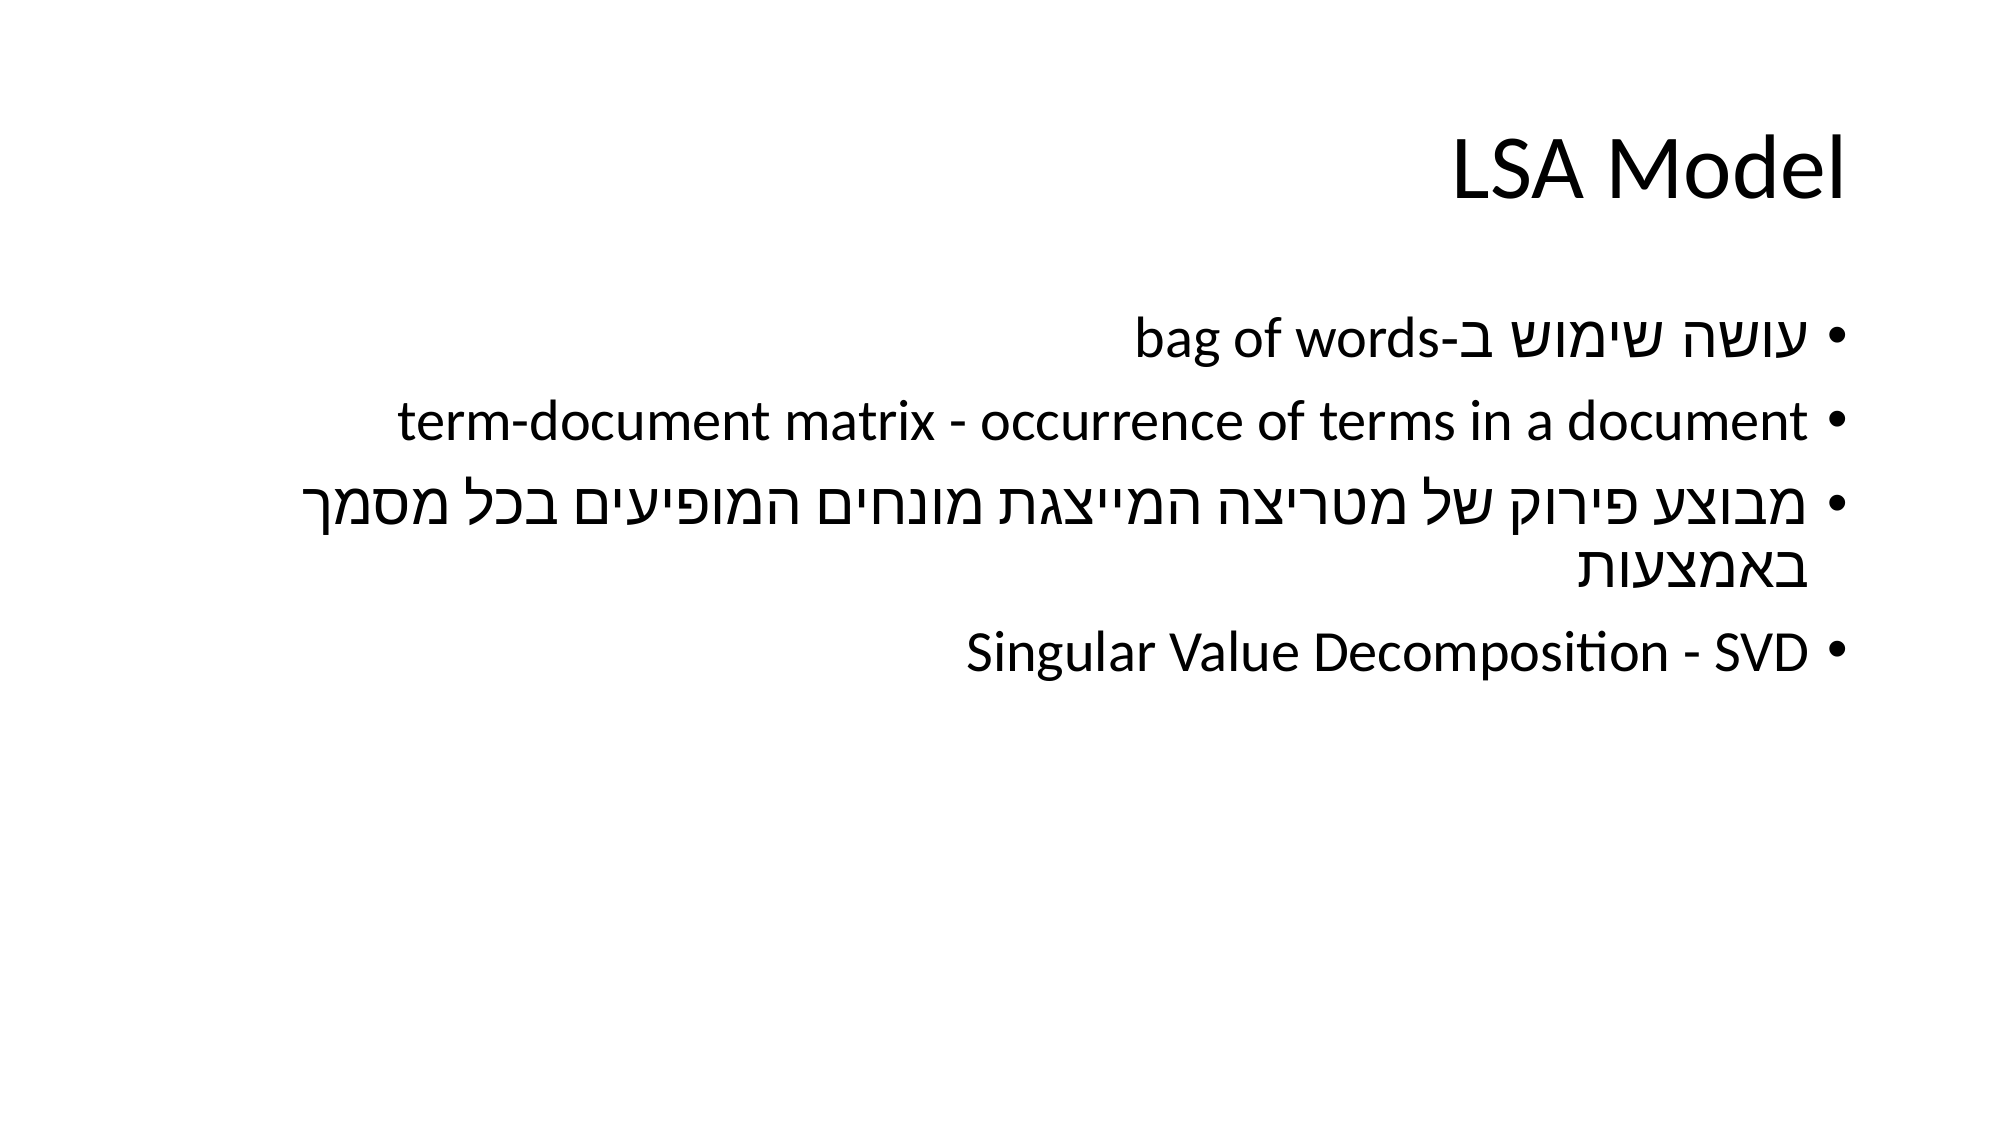

# LSA Model
עושה שימוש ב-bag of words
term-document matrix - occurrence of terms in a document
מבוצע פירוק של מטריצה המייצגת מונחים המופיעים בכל מסמך באמצעות
Singular Value Decomposition - SVD